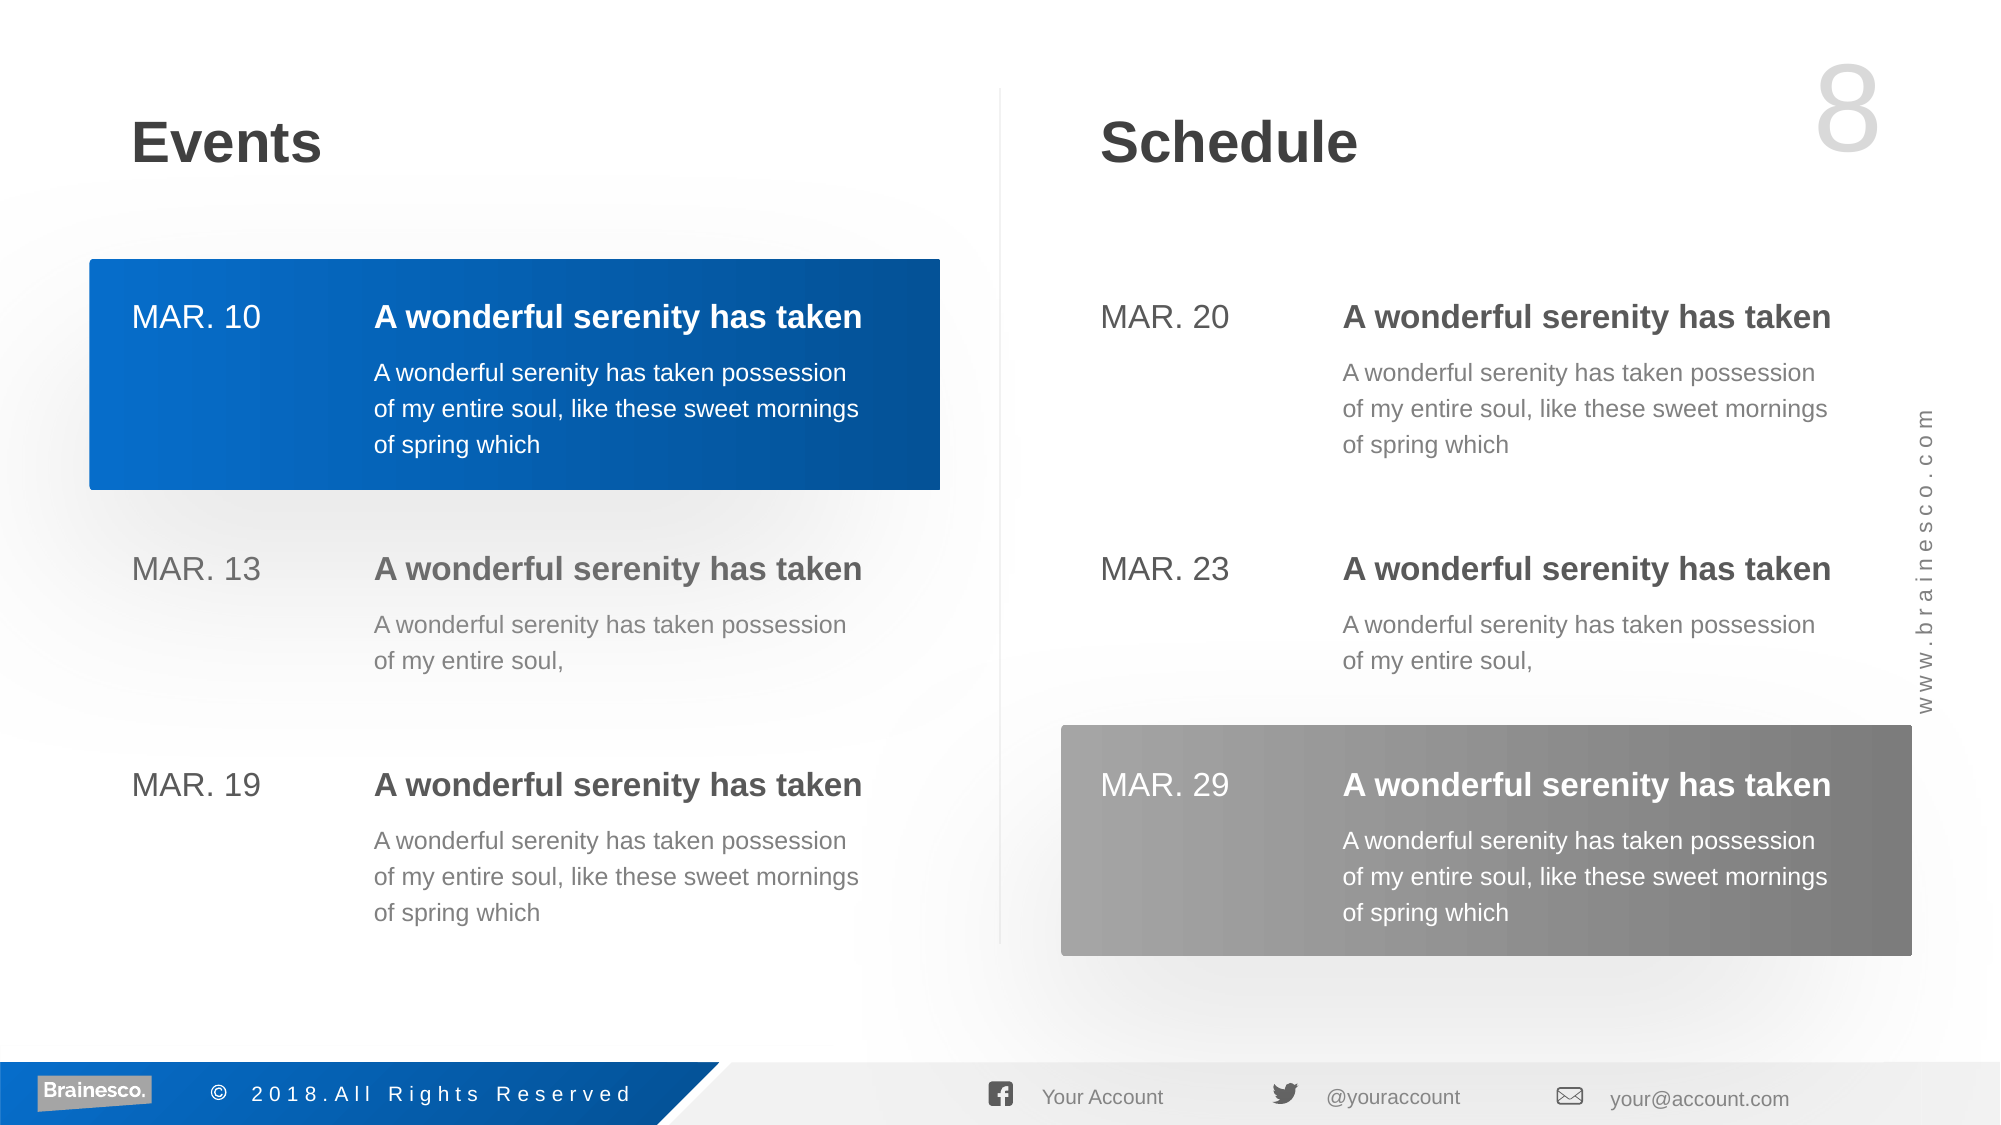

Events
Schedule

MAR. 10
A wonderful serenity has taken
A wonderful serenity has taken possession of my entire soul, like these sweet mornings of spring which
MAR. 20
A wonderful serenity has taken
A wonderful serenity has taken possession of my entire soul, like these sweet mornings of spring which
MAR. 13
A wonderful serenity has taken
A wonderful serenity has taken possession of my entire soul,
MAR. 23
A wonderful serenity has taken
A wonderful serenity has taken possession of my entire soul,

MAR. 29
A wonderful serenity has taken
A wonderful serenity has taken possession of my entire soul, like these sweet mornings of spring which
MAR. 19
A wonderful serenity has taken
A wonderful serenity has taken possession of my entire soul, like these sweet mornings of spring which